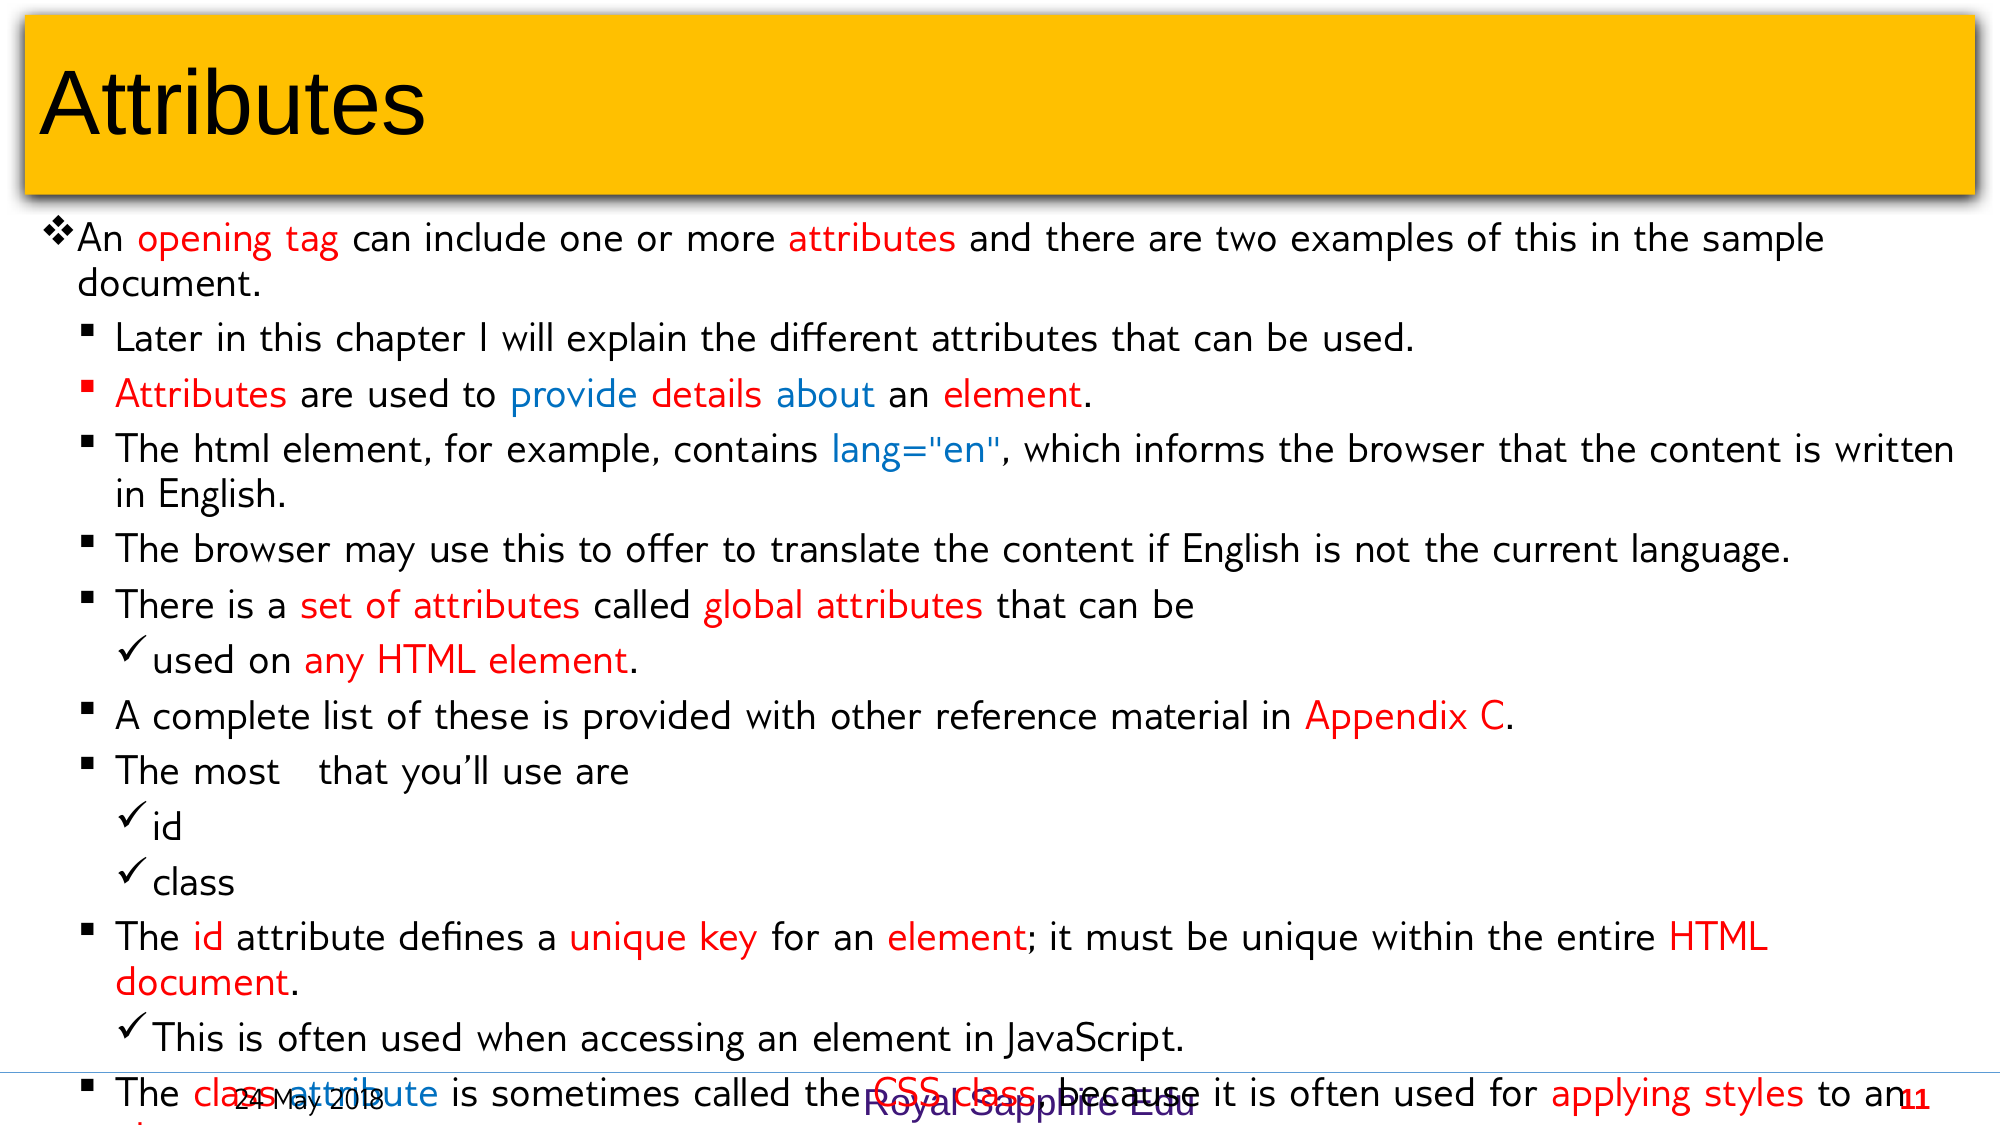

# Attributes
An opening tag can include one or more attributes and there are two examples of this in the sample document.
Later in this chapter I will explain the different attributes that can be used.
Attributes are used to provide details about an element.
The html element, for example, contains lang="en", which informs the browser that the content is written in English.
The browser may use this to offer to translate the content if English is not the current language.
There is a set of attributes called global attributes that can be
used on any HTML element.
A complete list of these is provided with other reference material in Appendix C.
The most   that you’ll use are
id
class
The id attribute defines a unique key for an element; it must be unique within the entire HTML document.
This is often used when accessing an element in JavaScript.
The class attribute is sometimes called the CSS class, because it is often used for applying styles to an element.
24 May 2018
11